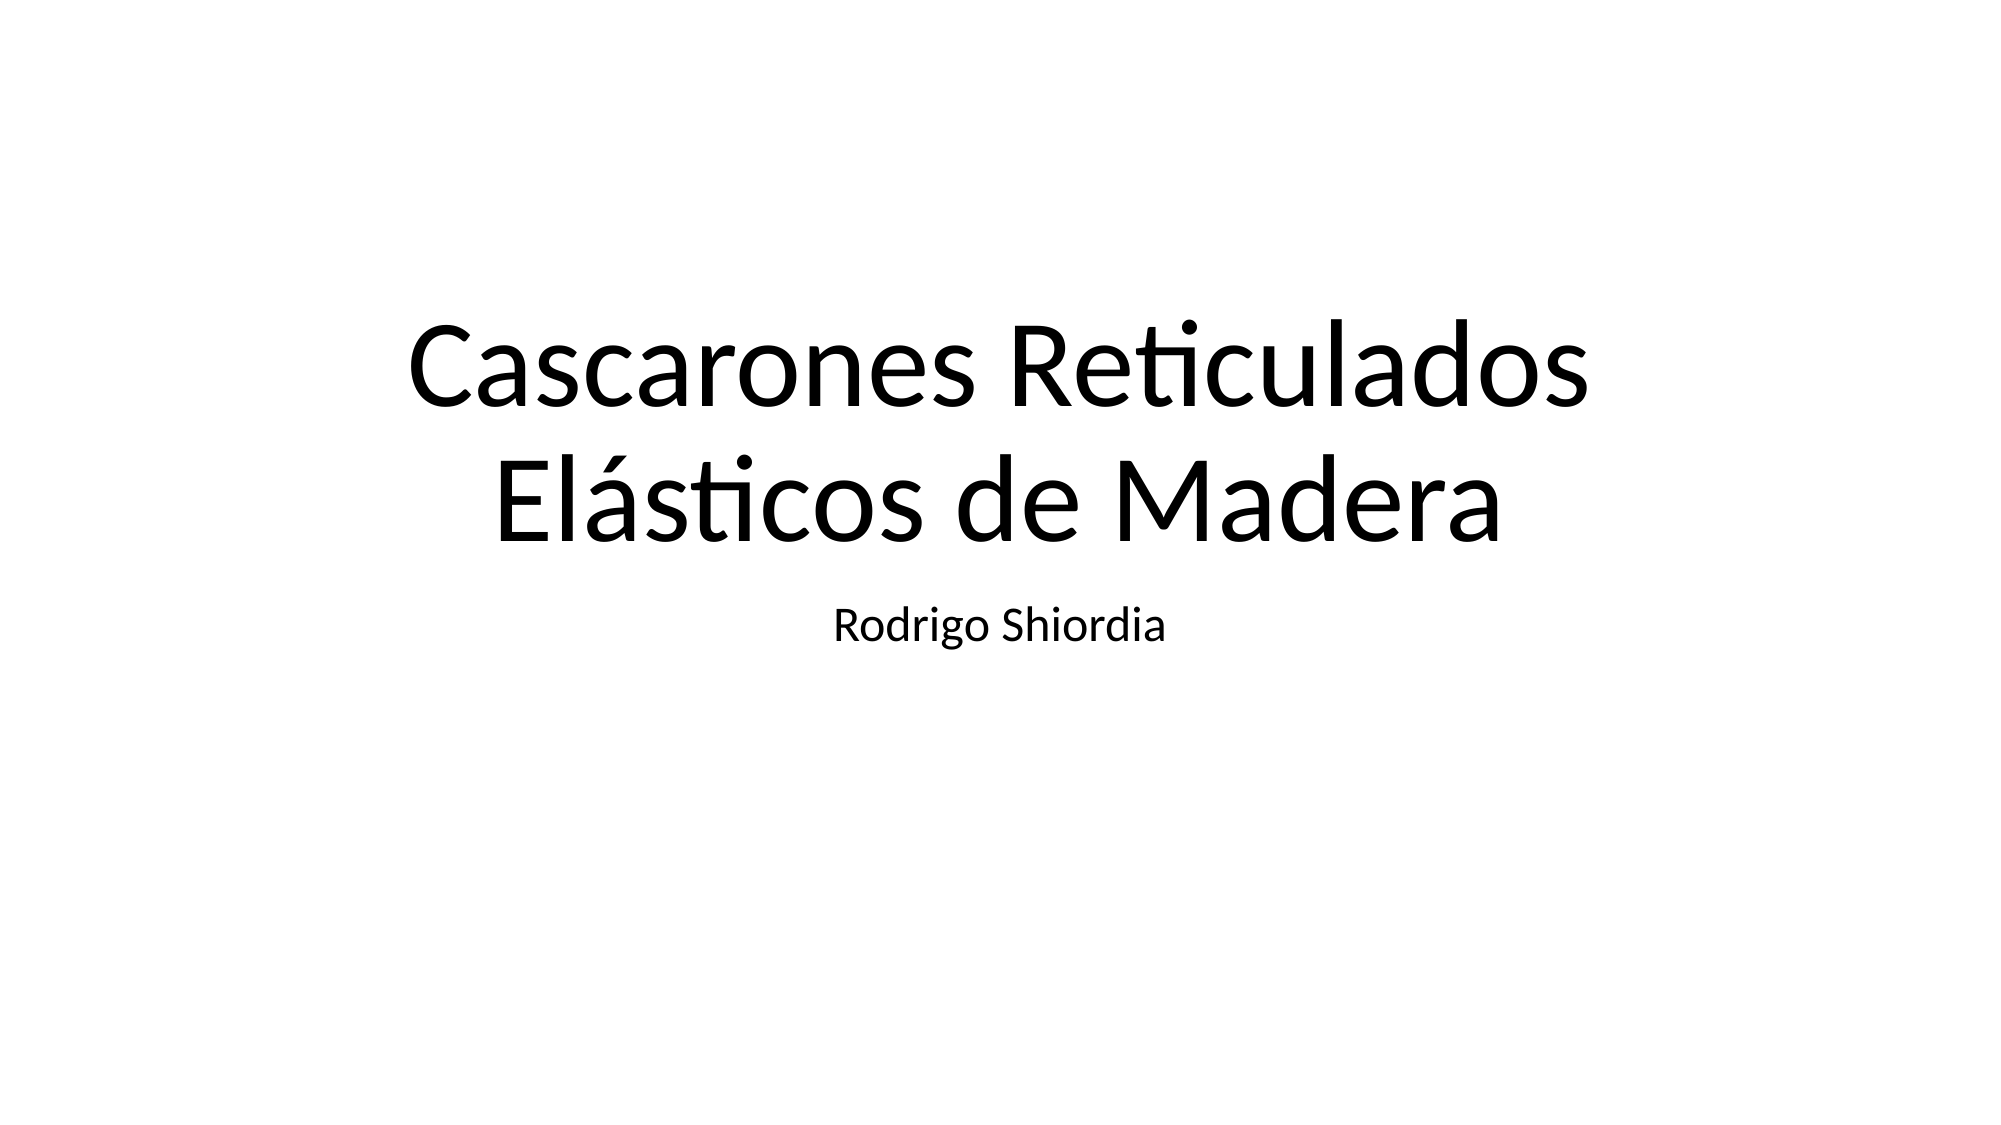

# Cascarones Reticulados Elásticos de Madera
Rodrigo Shiordia